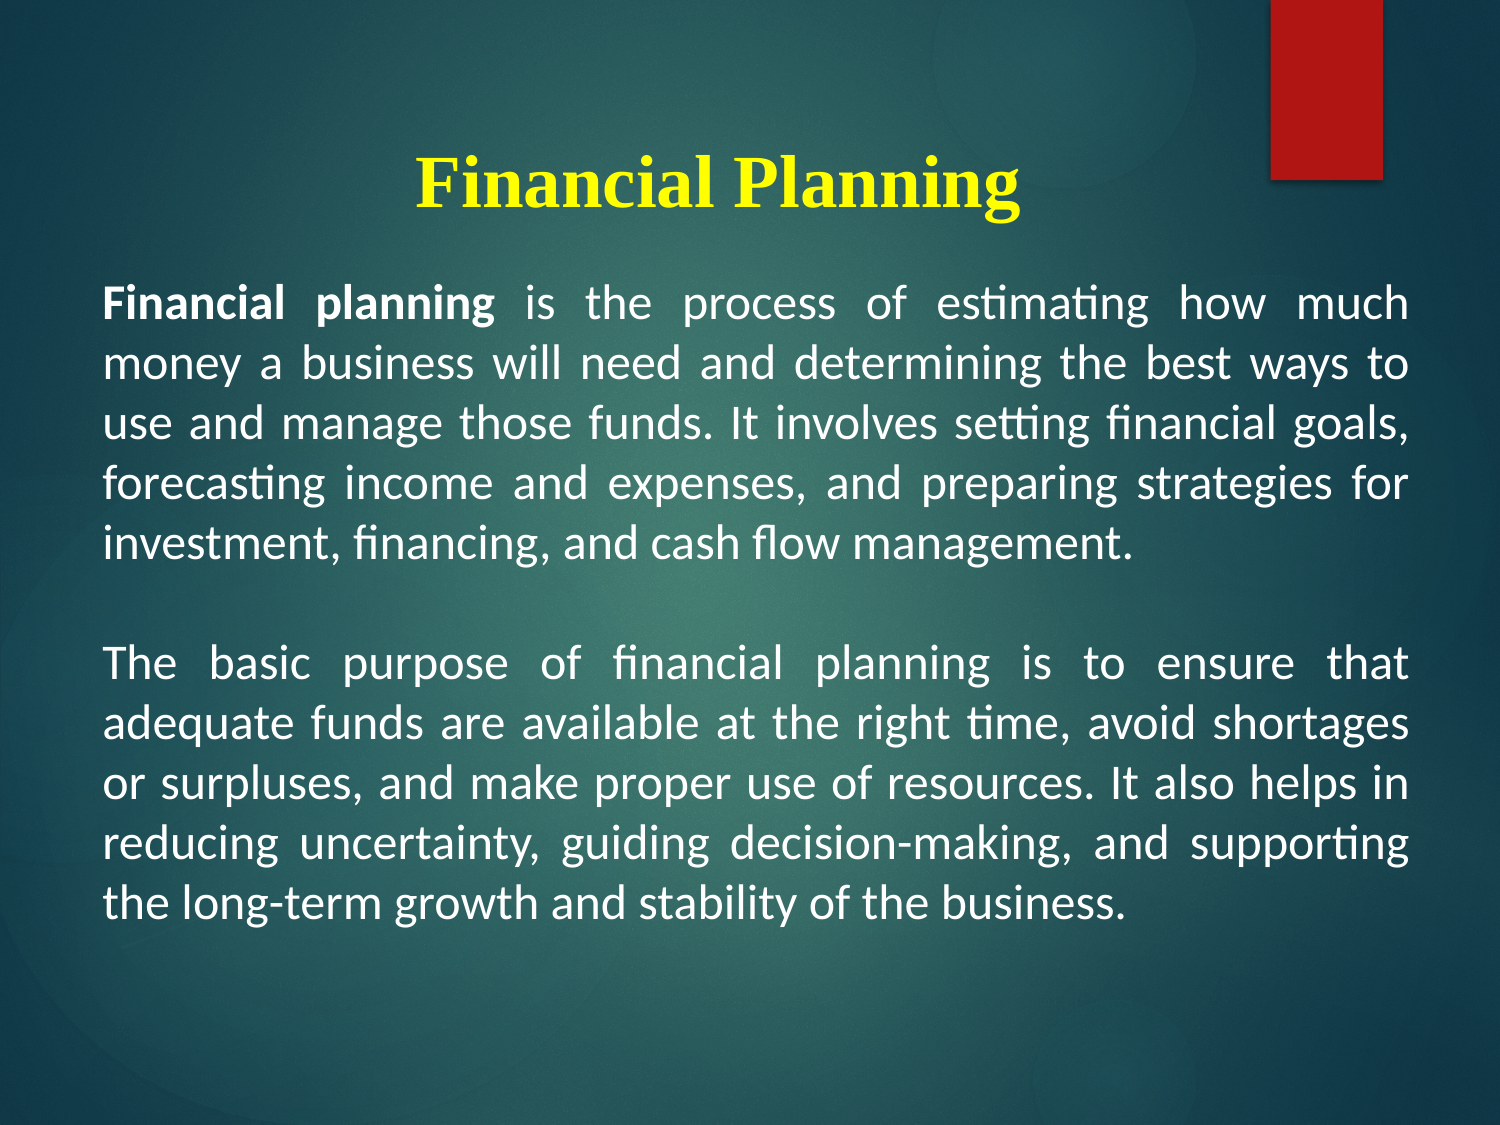

Financial Planning
Financial planning is the process of estimating how much money a business will need and determining the best ways to use and manage those funds. It involves setting financial goals, forecasting income and expenses, and preparing strategies for investment, financing, and cash flow management.

The basic purpose of financial planning is to ensure that adequate funds are available at the right time, avoid shortages or surpluses, and make proper use of resources. It also helps in reducing uncertainty, guiding decision-making, and supporting the long-term growth and stability of the business.